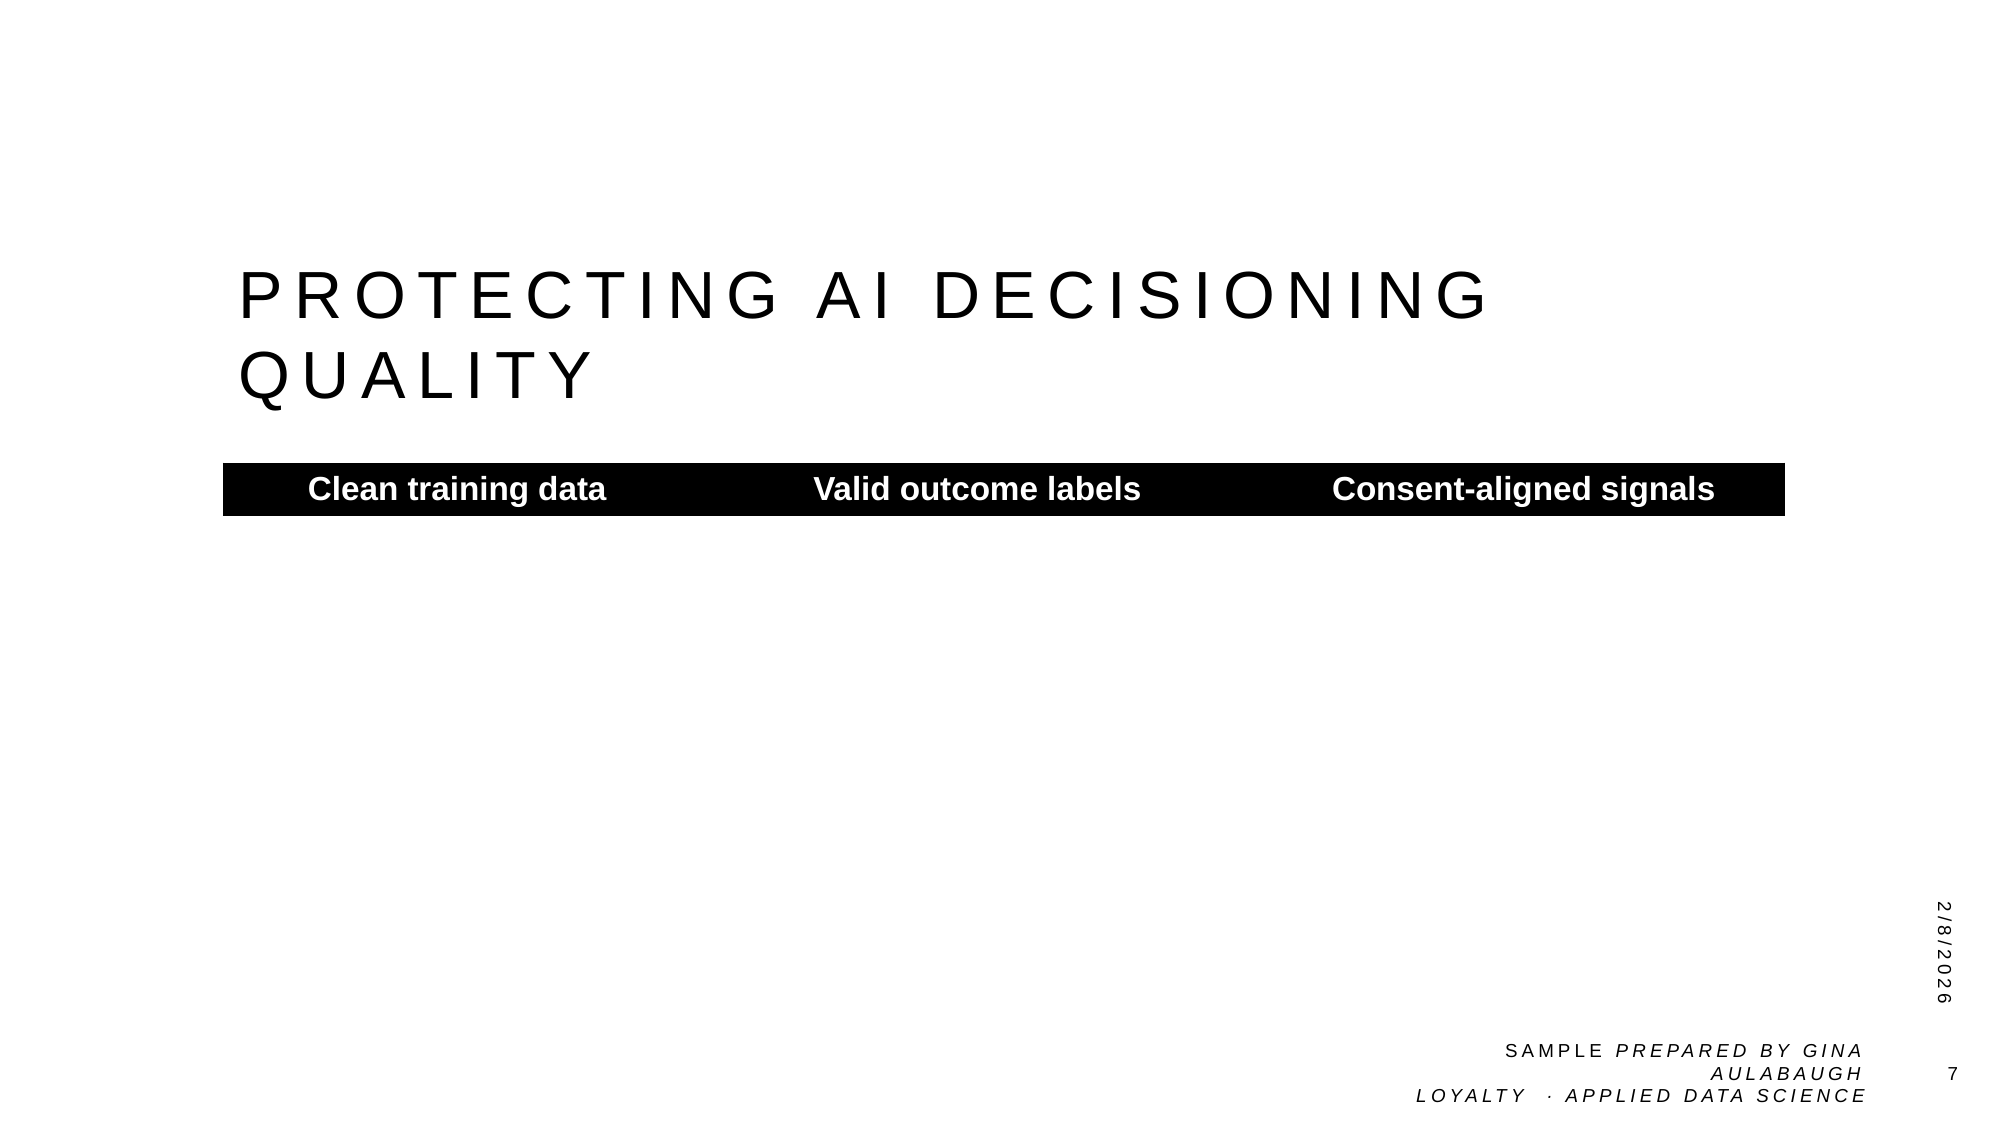

# Protecting AI Decisioning Quality
| Clean training data | Valid outcome labels | Consent-aligned signals |
| --- | --- | --- |
2/8/2026
Sample Prepared by Gina Aulabaugh
 Loyalty  · Applied Data Science
7